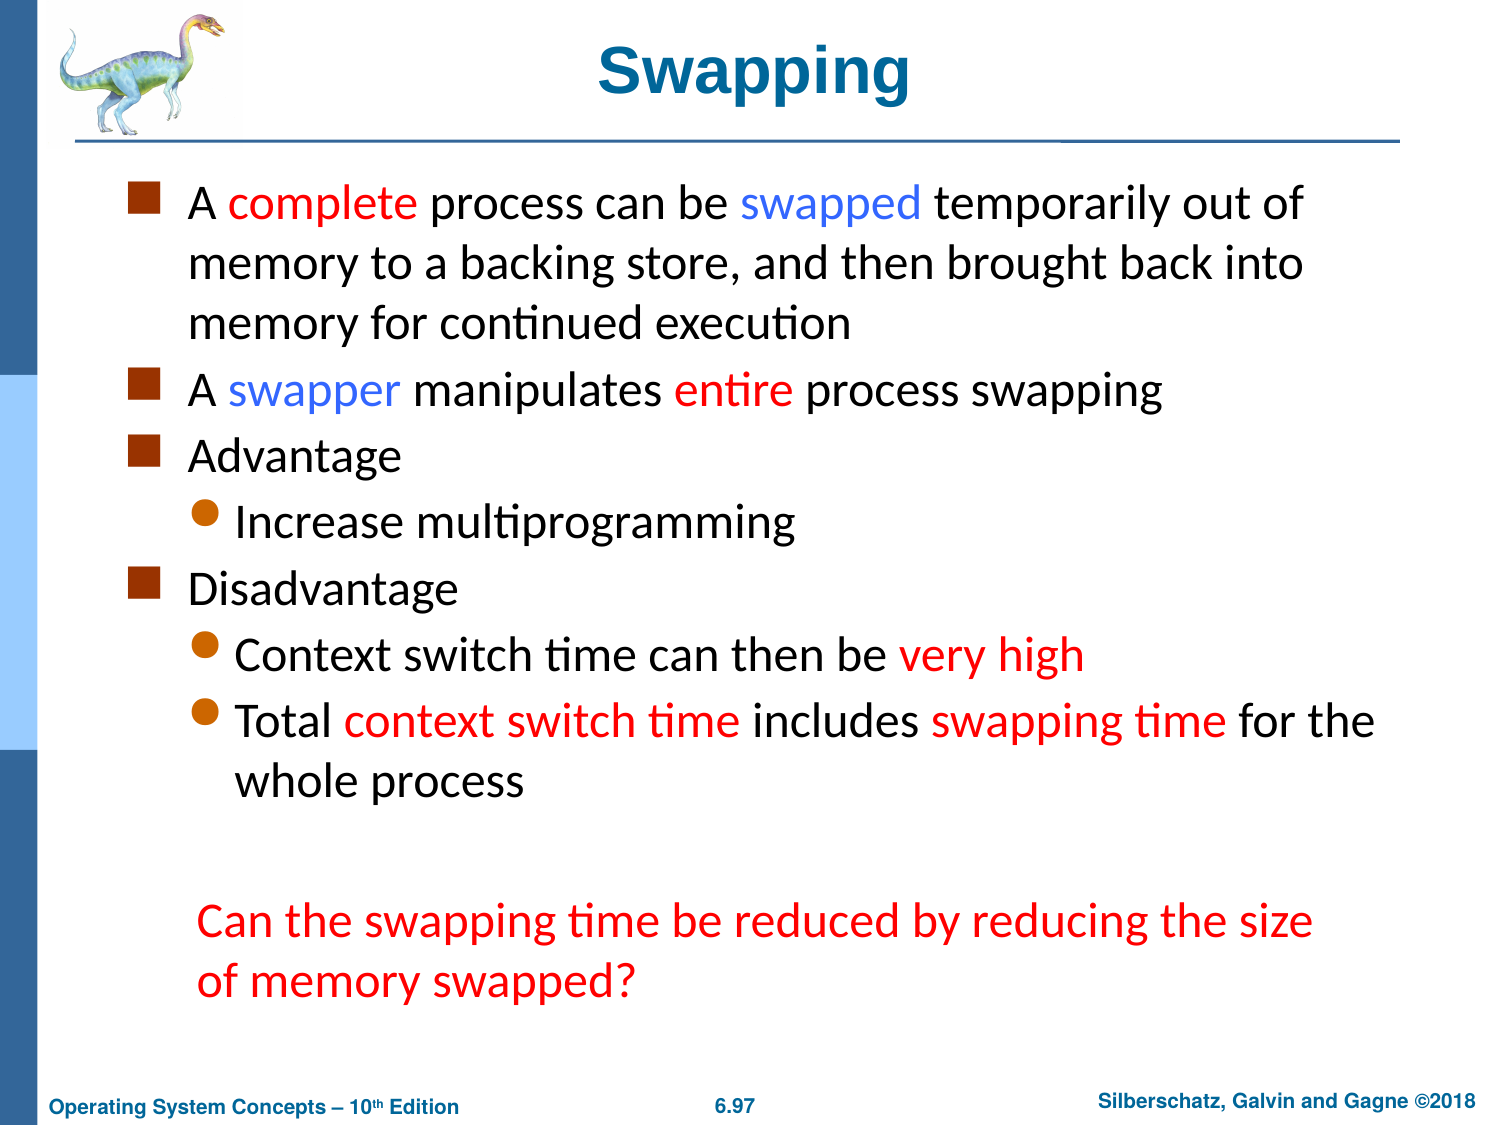

# Swapping
A complete process can be swapped temporarily out of memory to a backing store, and then brought back into memory for continued execution
A swapper manipulates entire process swapping
Advantage
Increase multiprogramming
Disadvantage
Context switch time can then be very high
Total context switch time includes swapping time for the whole process

Can the swapping time be reduced by reducing the size of memory swapped?